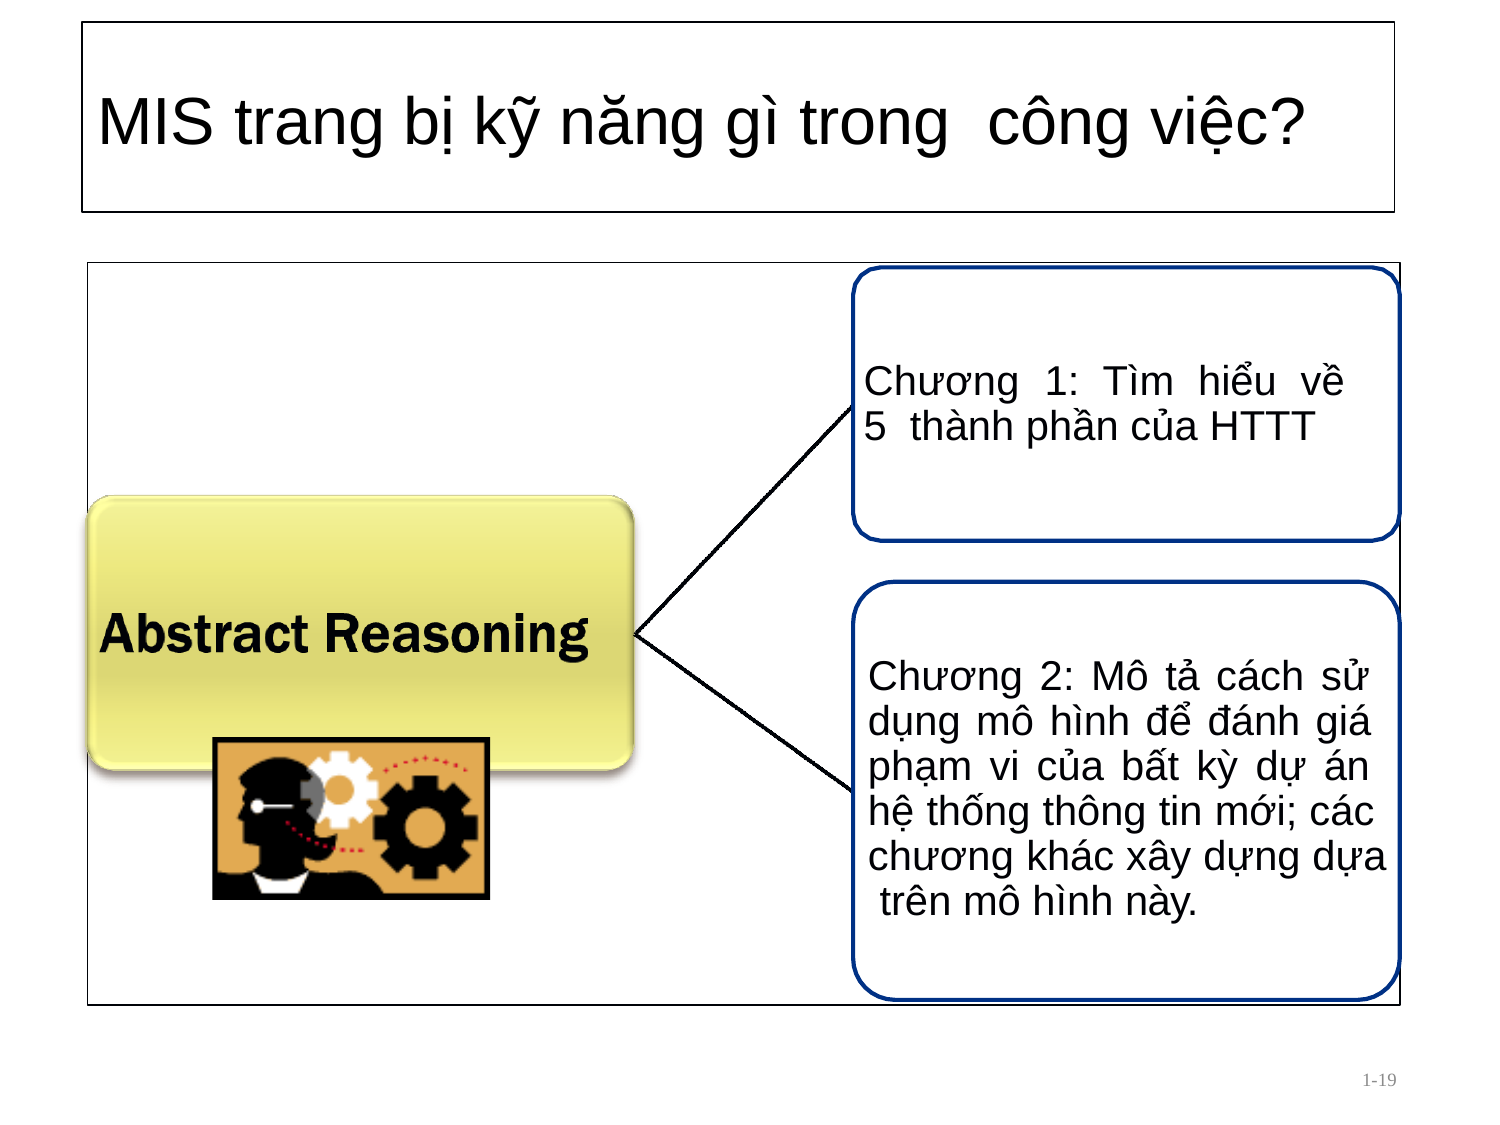

# MIS trang bị kỹ năng gì trong  công việc?

Chương	1:	Tìm	hiểu	về	5  thành phần của HTTT

Chương 2: Mô tả cách sử  dụng mô hình để đánh giá  phạm vi của bất kỳ dự án  hệ thống thông tin mới; các  chương khác xây dựng dựa  trên mô hình này.

1-19